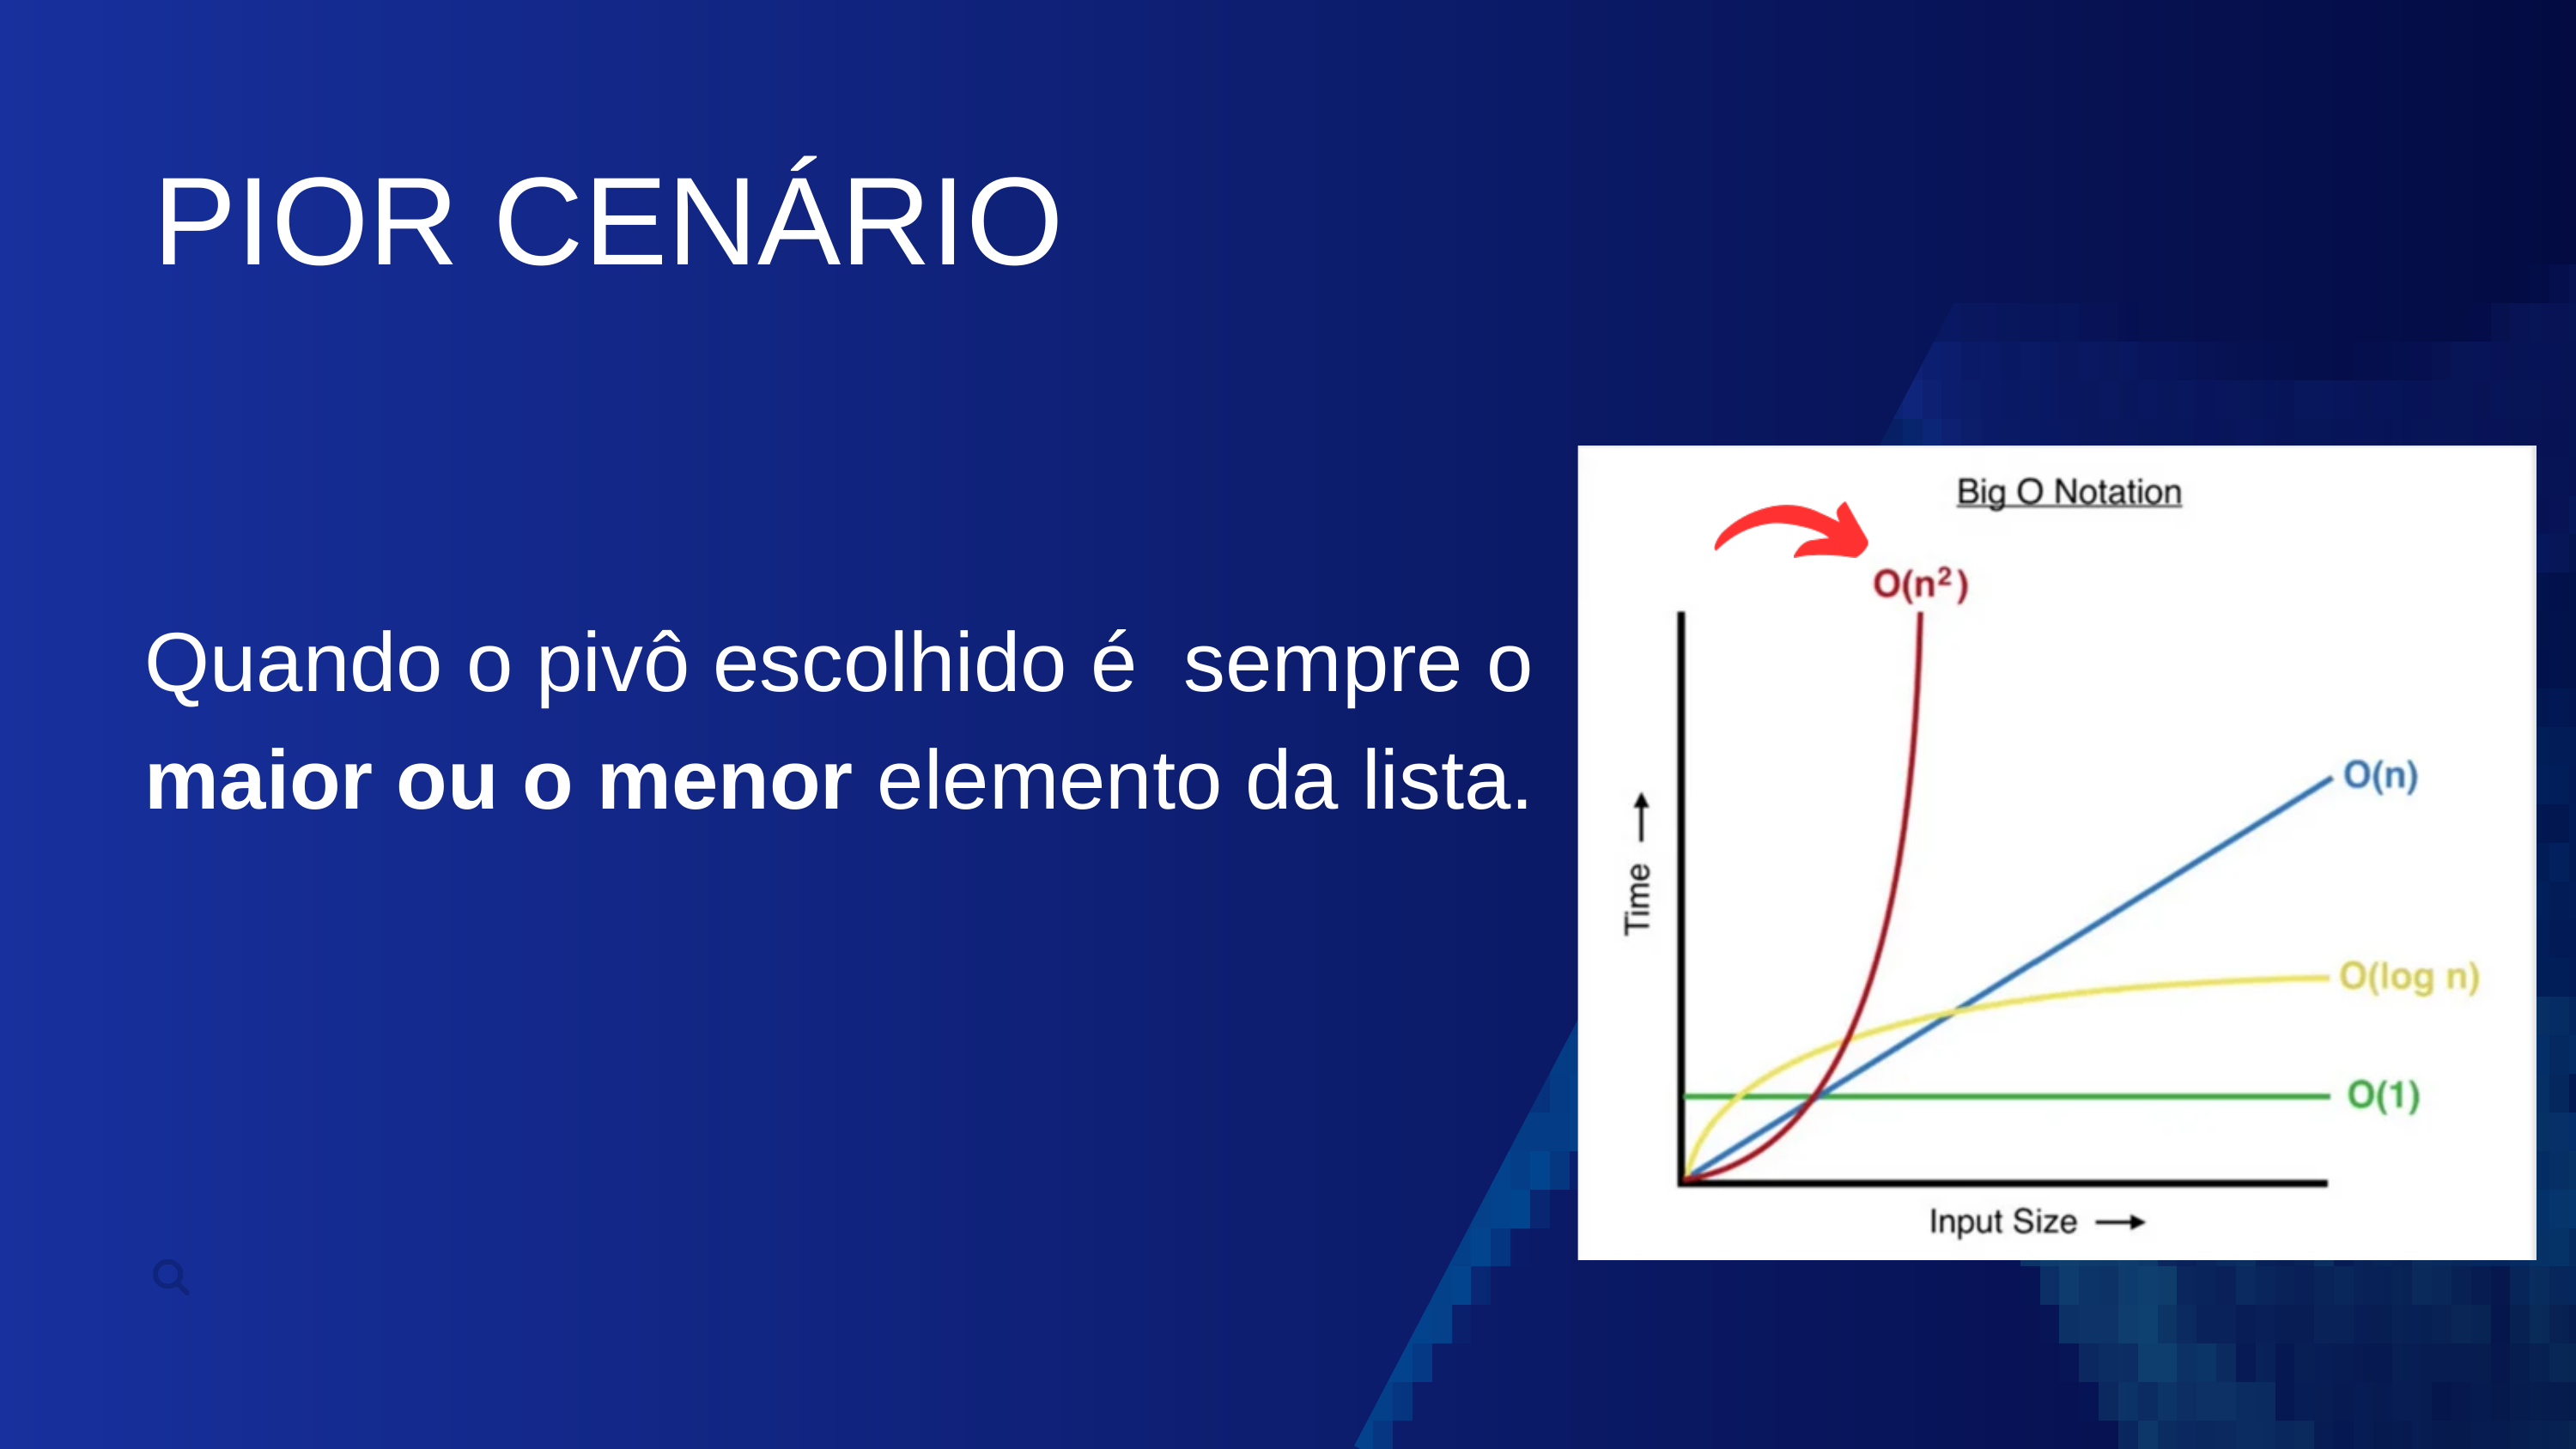

PIOR CENÁRIO

Quando o pivô escolhido é  sempre o maior ou o menor elemento da lista.